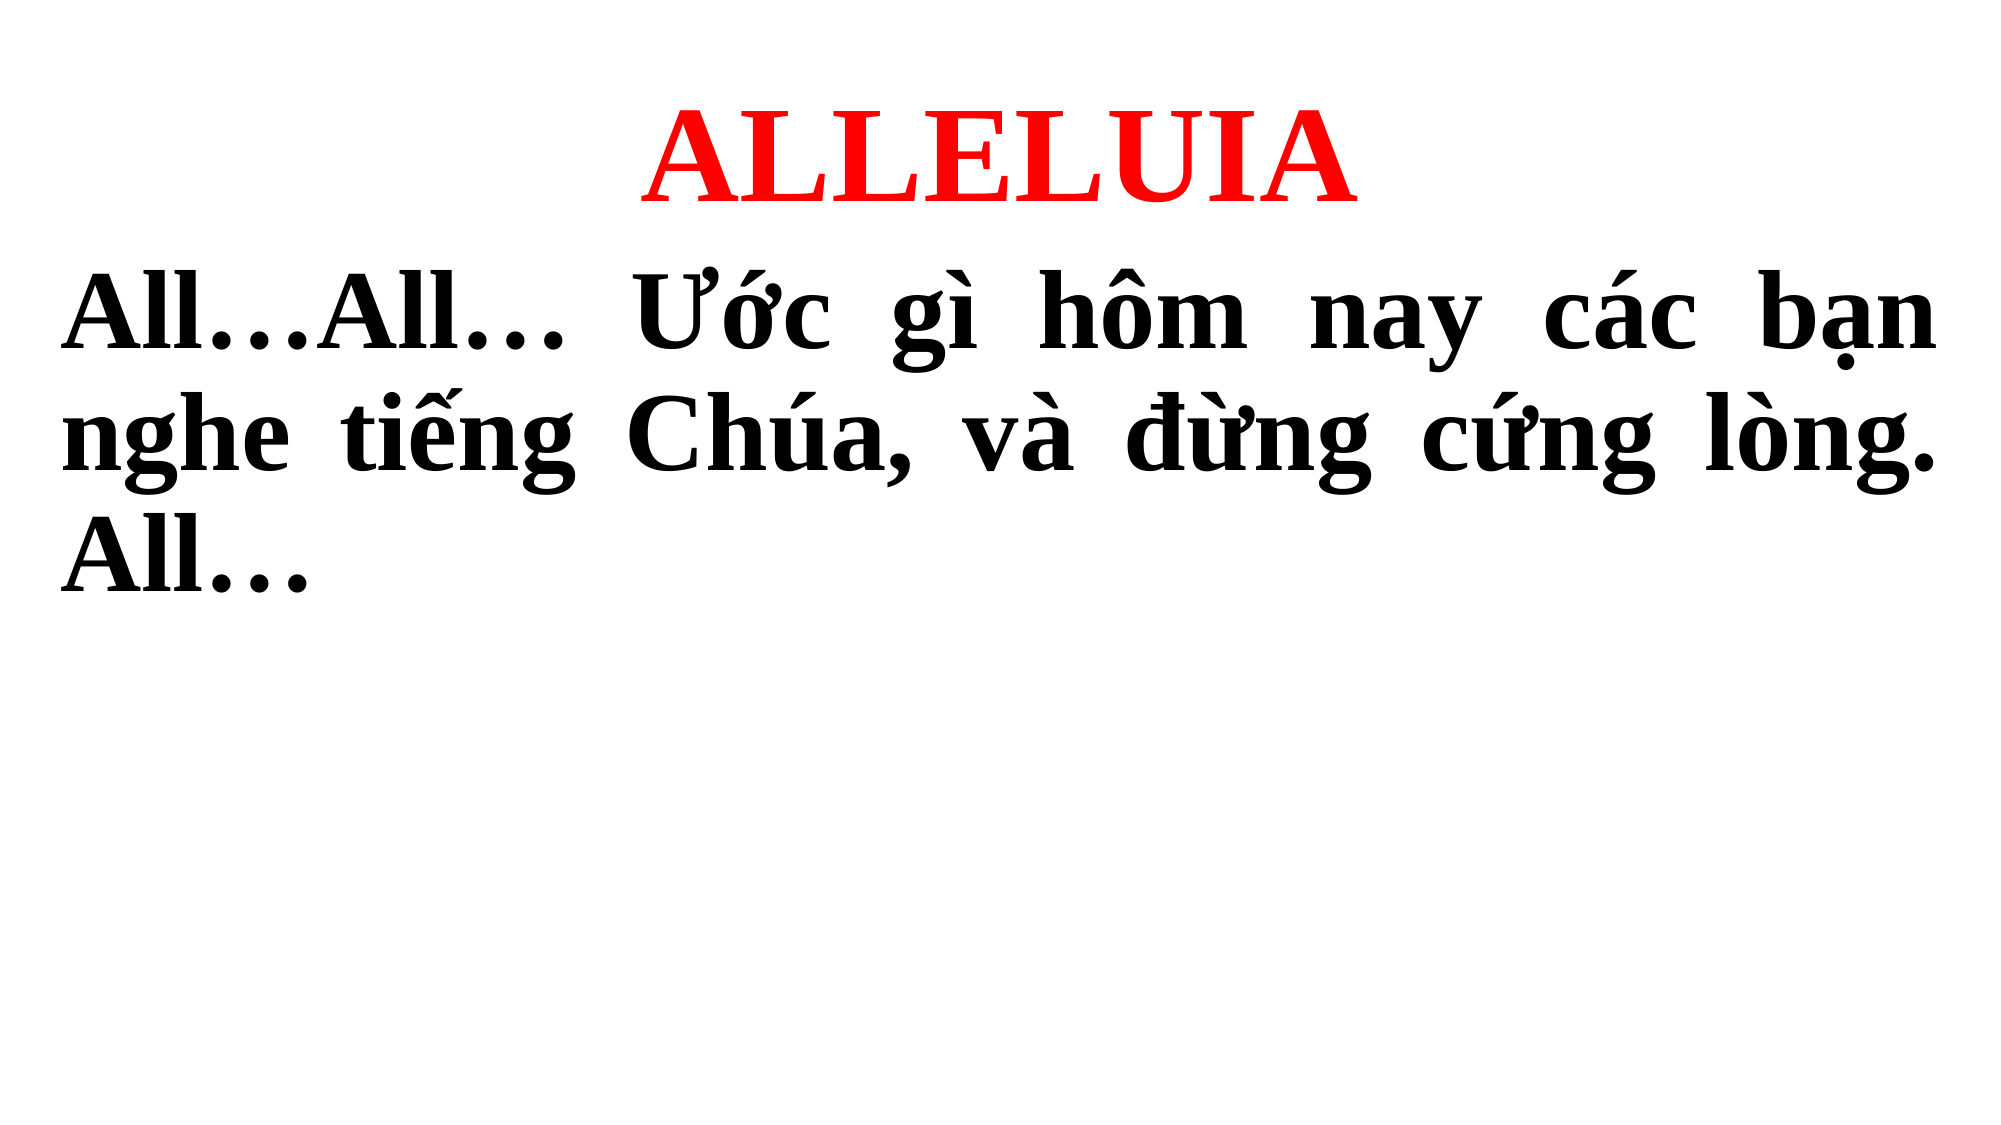

ALLELUIA
All…All… Ước gì hôm nay các bạn nghe tiếng Chúa, và đừng cứng lòng. All…